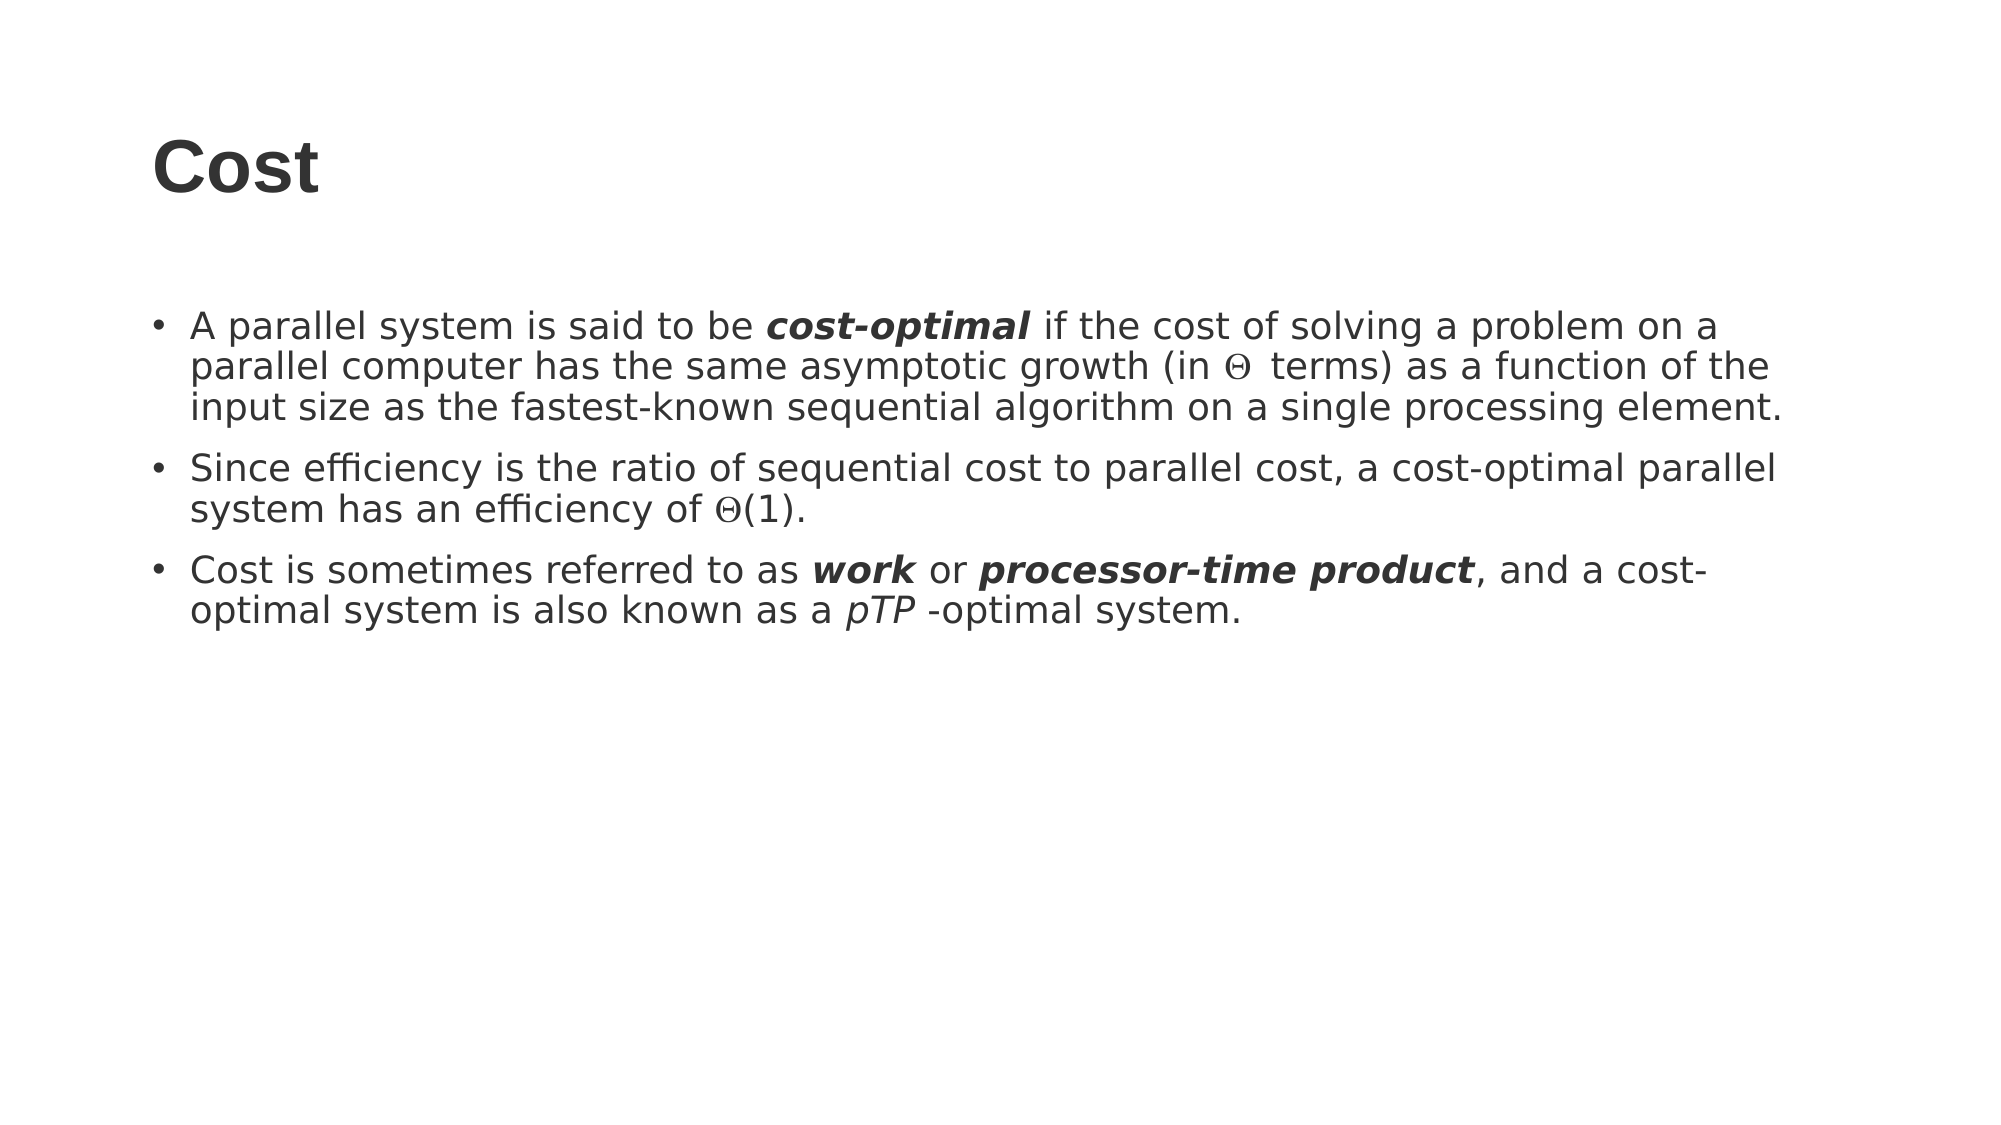

# Cost
A parallel system is said to be cost-optimal if the cost of solving a problem on a parallel computer has the same asymptotic growth (in Θ terms) as a function of the input size as the fastest-known sequential algorithm on a single processing element.
Since efficiency is the ratio of sequential cost to parallel cost, a cost-optimal parallel system has an efficiency of Θ(1).
Cost is sometimes referred to as work or processor-time product, and a cost-optimal system is also known as a pTP -optimal system.